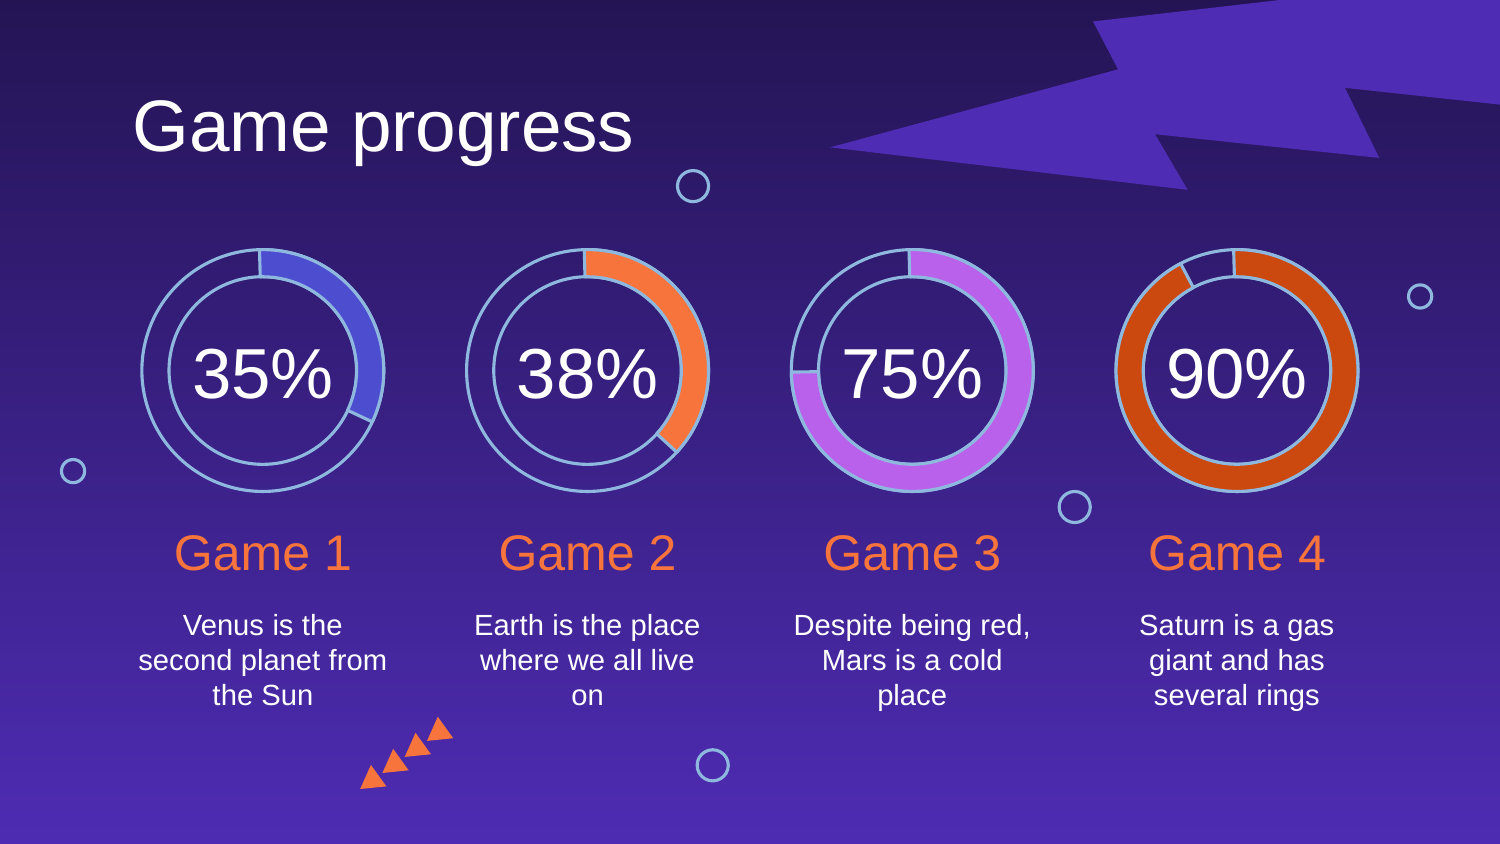

Game progress

38%
# 35%
75%
90%
Game 1
Game 2
Game 3
Game 4
Venus is the second planet from the Sun
Earth is the place where we all live on
Despite being red, Mars is a cold place
Saturn is a gas giant and has several rings